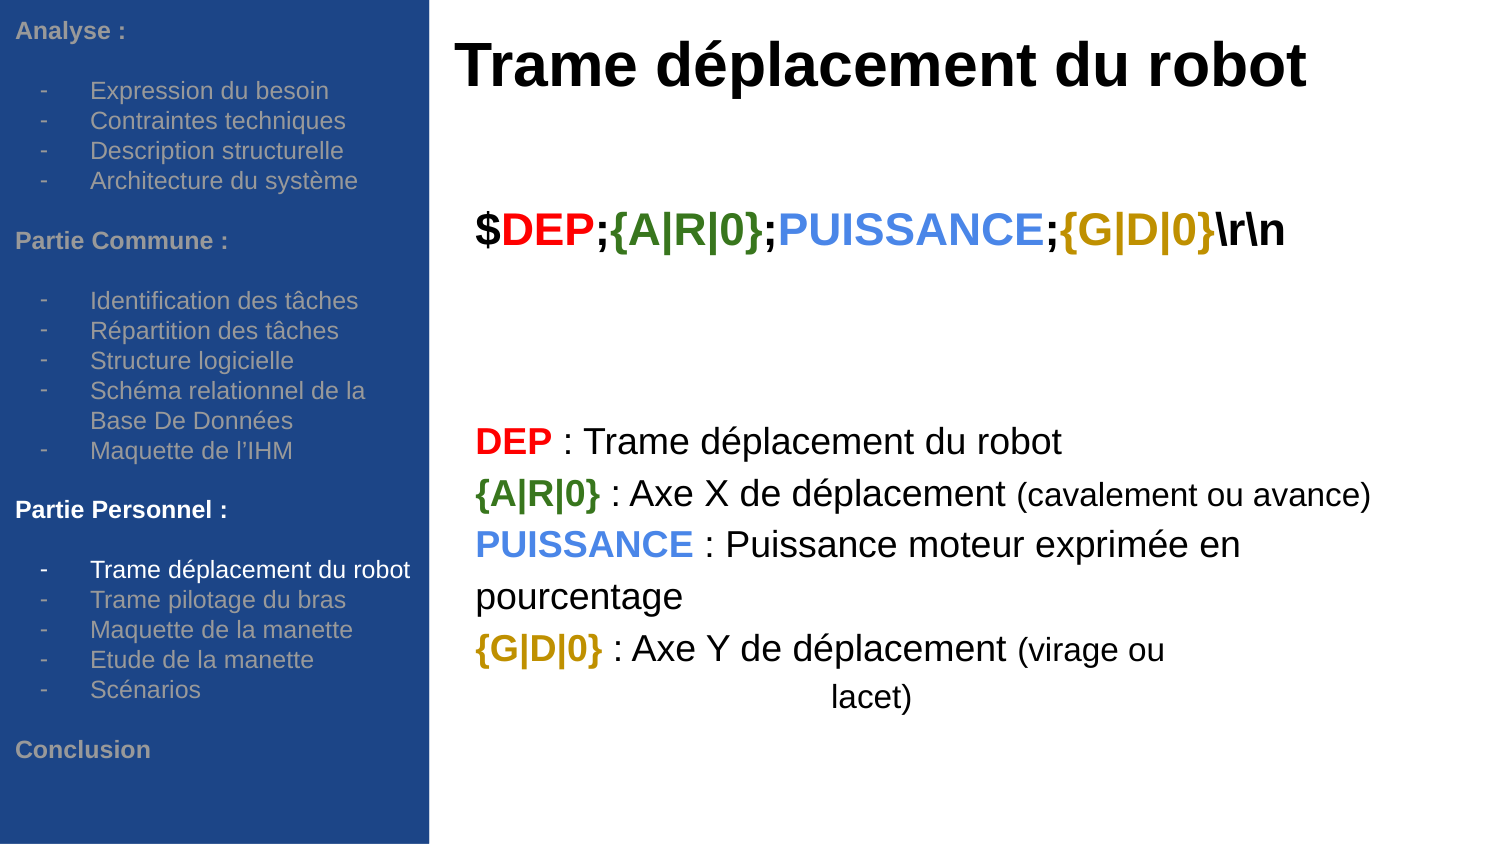

Analyse :

Expression du besoin
Contraintes techniques
Description structurelle
Infrastructure du système

Partie Commune :

Identification des tâches
Répartition des tâches
Structure logicielle
Schéma relationnel de la Base De Données
Maquette de l’IHM

Partie Personnel :

Analyse :

Expression du besoin
Contraintes techniques
Description structurelle
Architecture du système

Partie Commune :

Identification des tâches
Répartition des tâches
Structure logicielle
Schéma relationnel de la Base De Données
Maquette de l’IHM

Partie Personnel :

Trame déplacement du robot
Trame pilotage du bras
Maquette de la manette
Etude de la manette
Scénarios

Conclusion
Trame déplacement du robot
$DEP;{A|R|0};PUISSANCE;{G|D|0}\r\n

DEP : Trame déplacement du robot
{A|R|0} : Axe X de déplacement (cavalement ou avance)
PUISSANCE : Puissance moteur exprimée en pourcentage
{G|D|0} : Axe Y de déplacement (virage ou
 	     	      lacet)